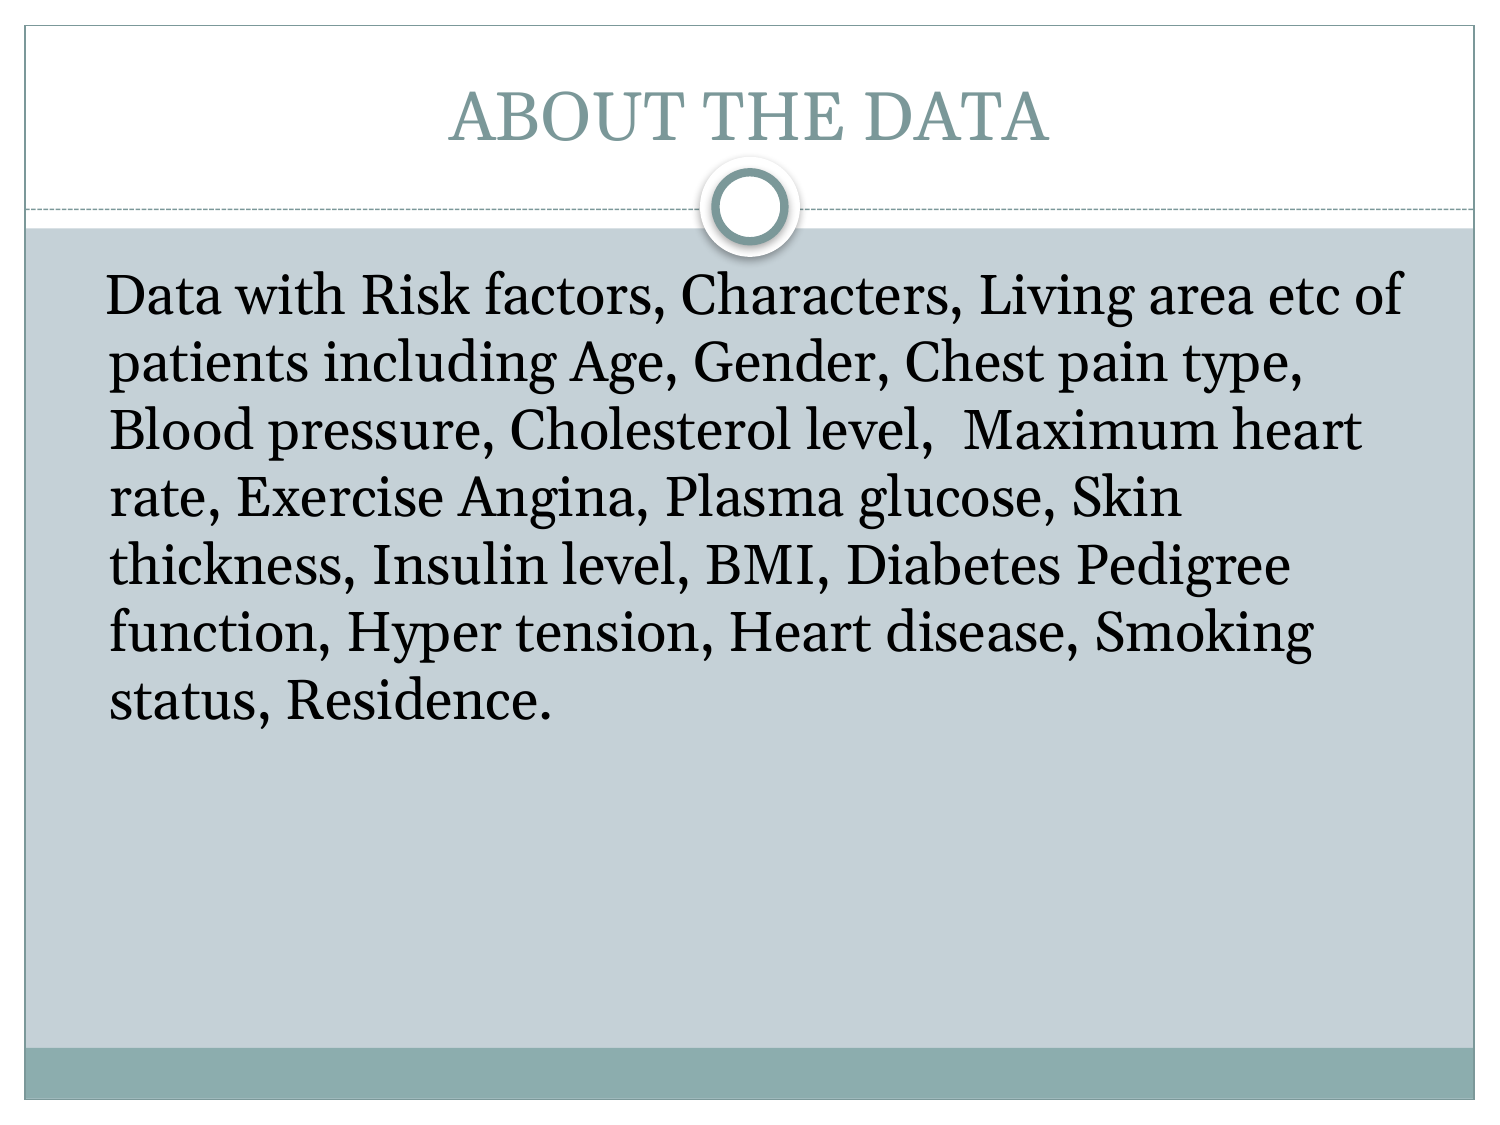

# ABOUT THE DATA
   Data with Risk factors, Characters, Living area etc of patients including Age, Gender, Chest pain type, Blood pressure, Cholesterol level,  Maximum heart rate, Exercise Angina, Plasma glucose, Skin thickness, Insulin level, BMI, Diabetes Pedigree function, Hyper tension, Heart disease, Smoking status, Residence.